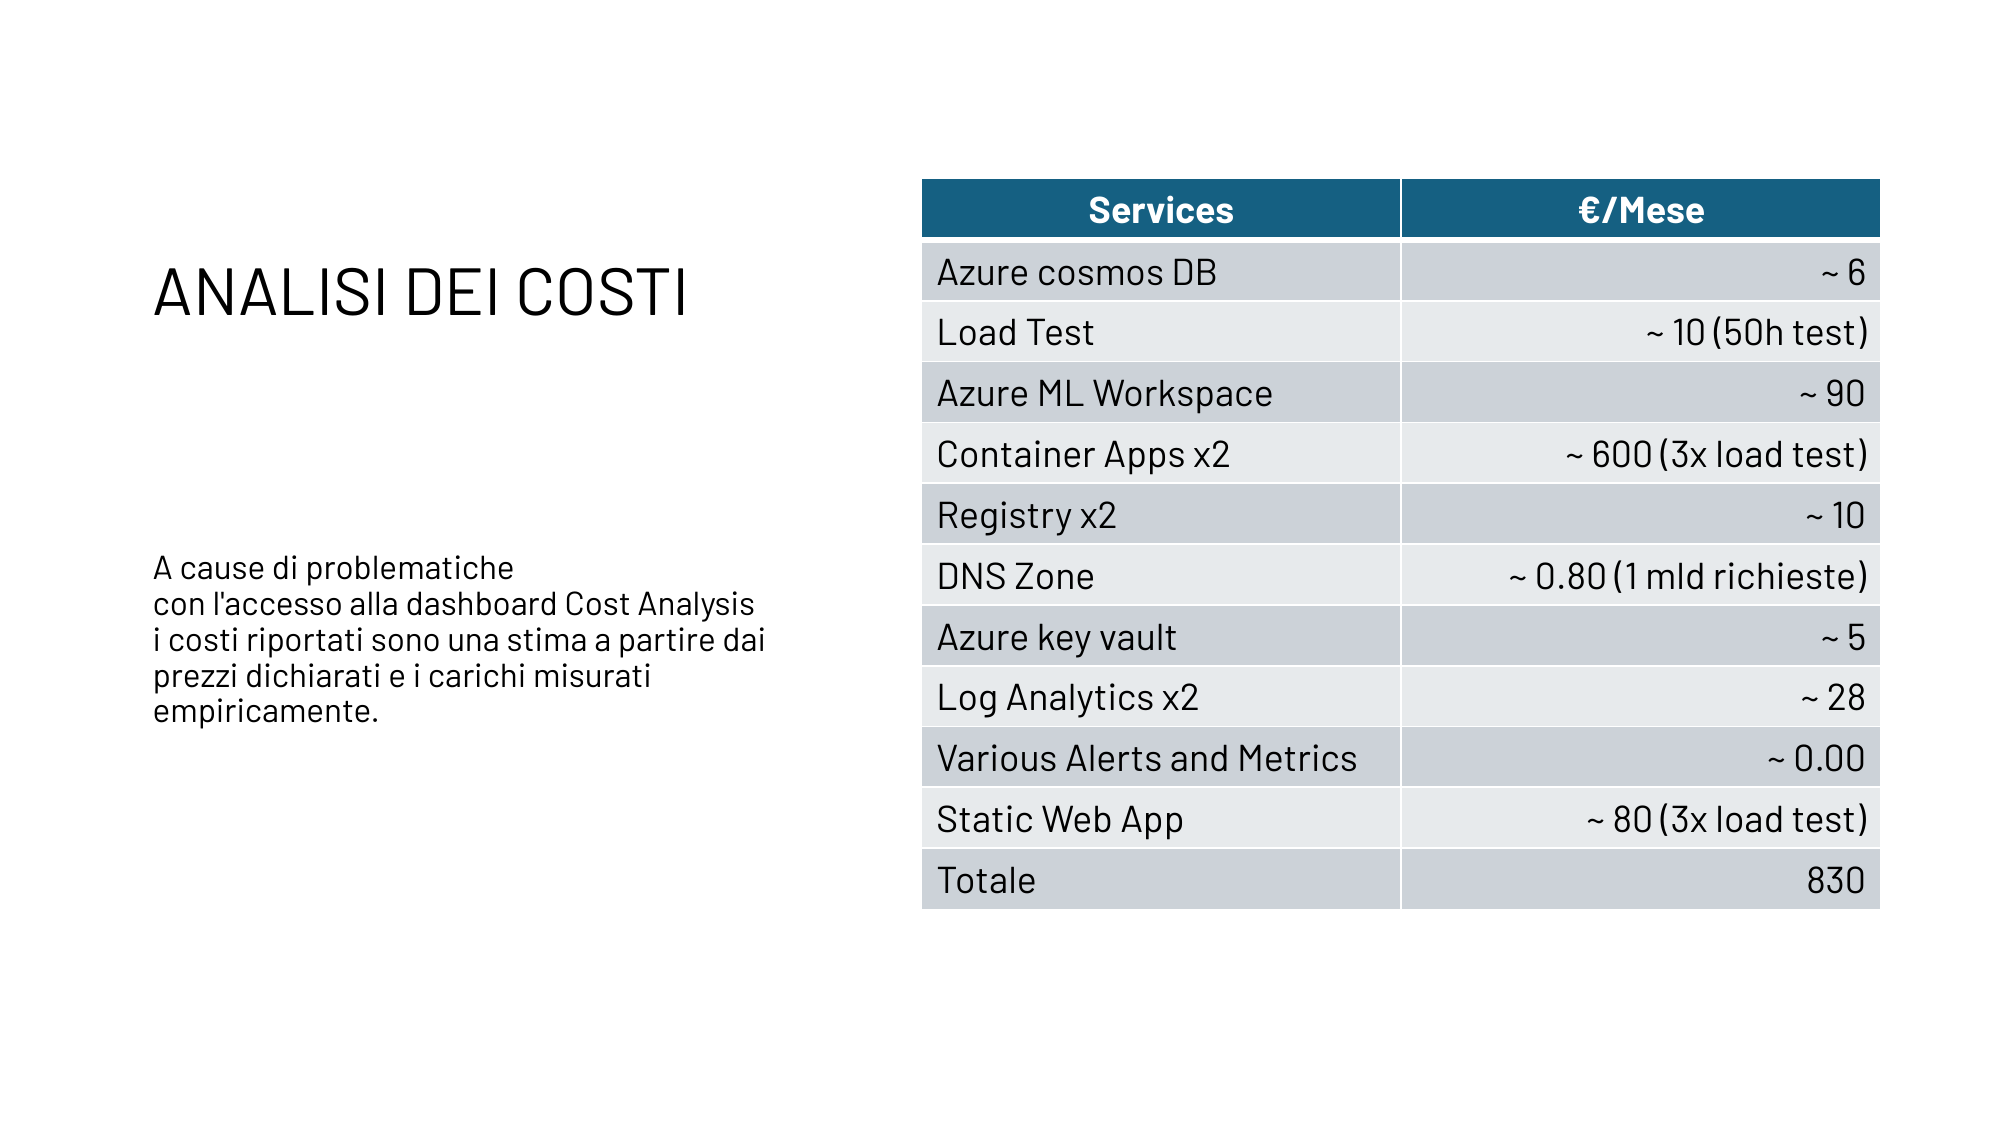

# ANALISI DEI COSTI
| Services | €/Mese |
| --- | --- |
| Azure cosmos DB | ~ 6 |
| Load Test | ~ 10 (50h test) |
| Azure ML Workspace | ~ 90 |
| Container Apps x2 | ~ 600 (3x load test) |
| Registry x2 | ~ 10 |
| DNS Zone | ~ 0.80 (1 mld richieste) |
| Azure key vault | ~ 5 |
| Log Analytics x2 | ~ 28 |
| Various Alerts and Metrics | ~ 0.00 |
| Static Web App | ~ 80 (3x load test) |
| Totale | 830 |
A cause di problematiche con l'accesso alla dashboard Cost Analysis i costi riportati sono una stima a partire dai prezzi dichiarati e i carichi misurati empiricamente.